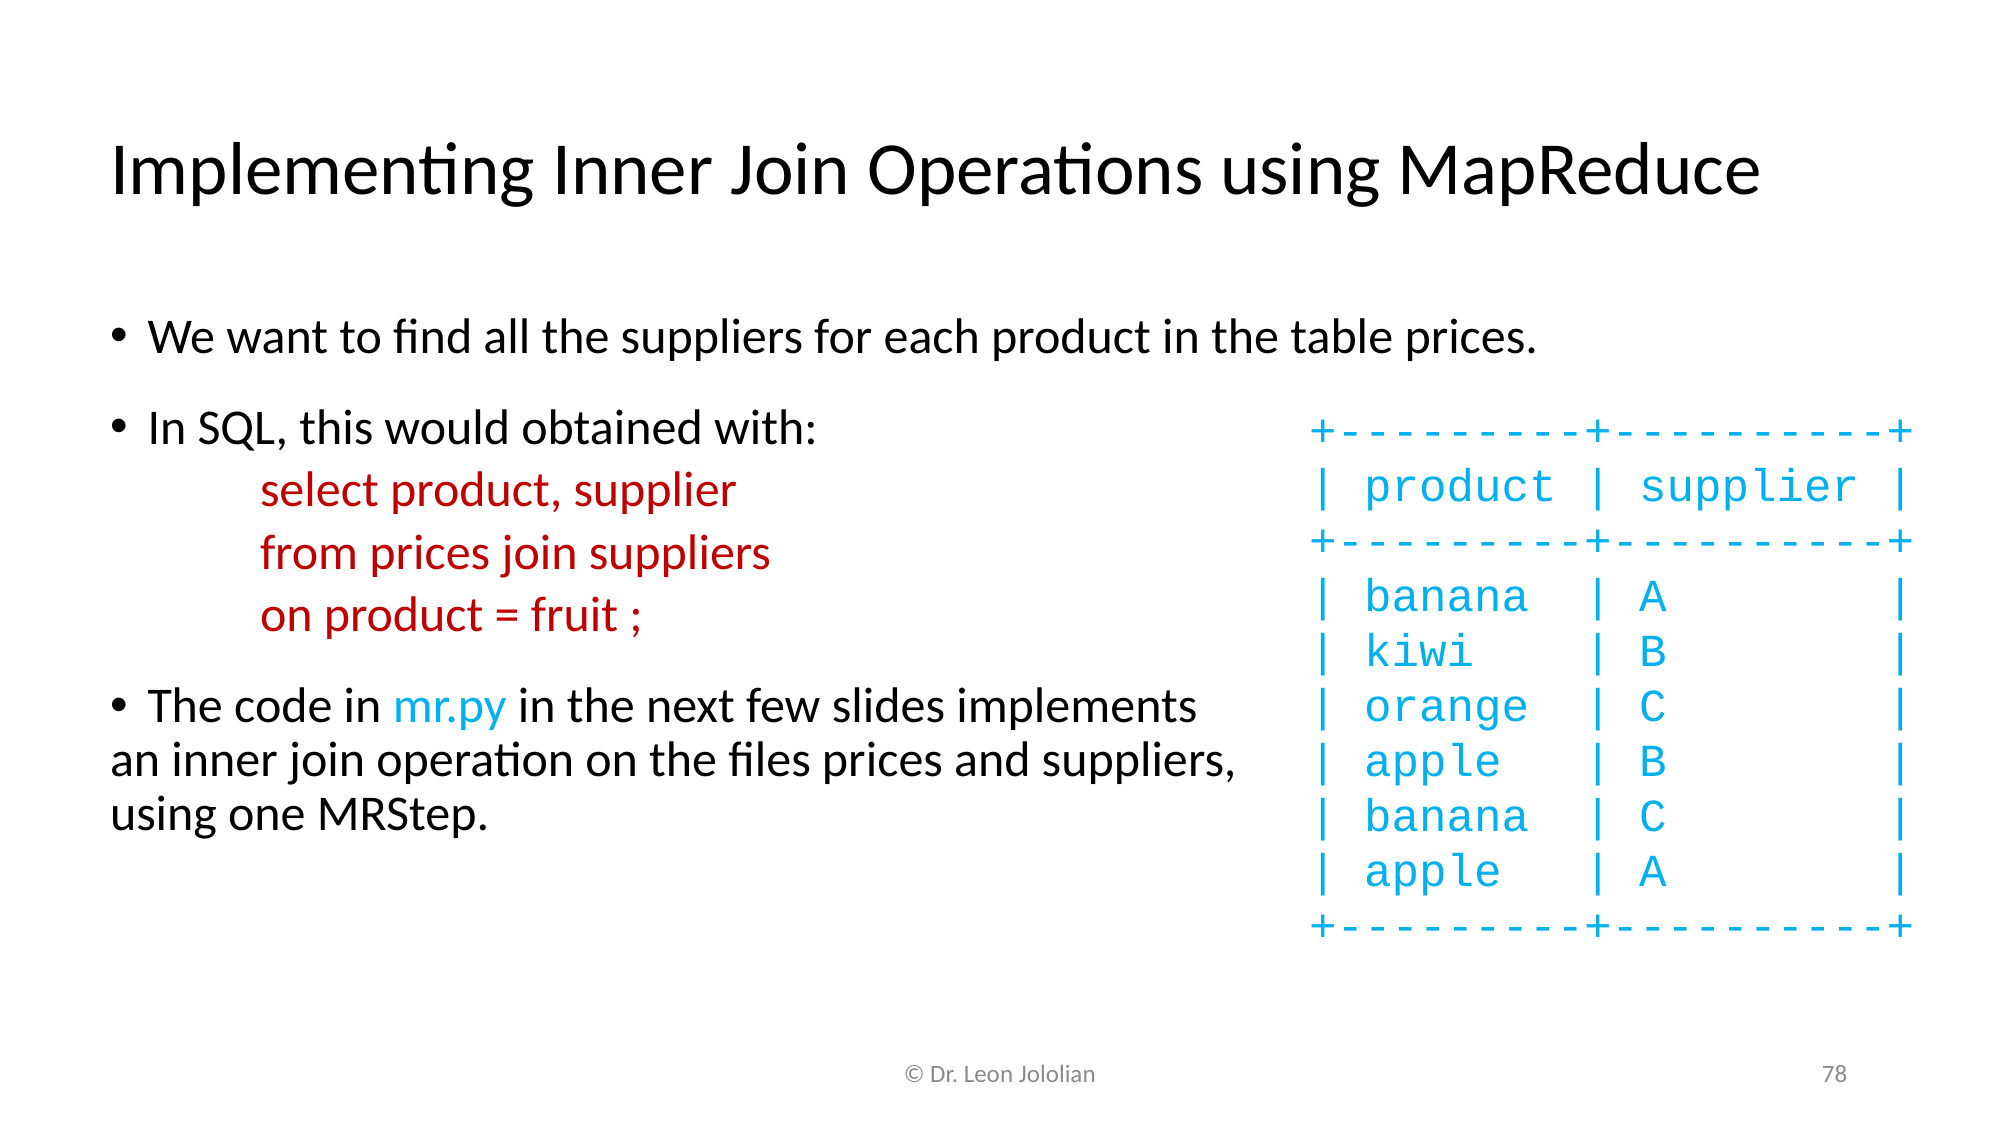

# Implementing Inner Join Operations using MapReduce
We want to find all the suppliers for each product in the table prices.
In SQL, this would obtained with:
	select product, supplier
	from prices join suppliers
	on product = fruit ;
The code in mr.py in the next few slides implements
an inner join operation on the files prices and suppliers,
using one MRStep.

+---------+----------+
| product | supplier |
+---------+----------+
| banana  | A        |
| kiwi    | B        |
| orange  | C        |
| apple   | B        |
| banana  | C        |
| apple   | A        |
+---------+----------+
© Dr. Leon Jololian
78